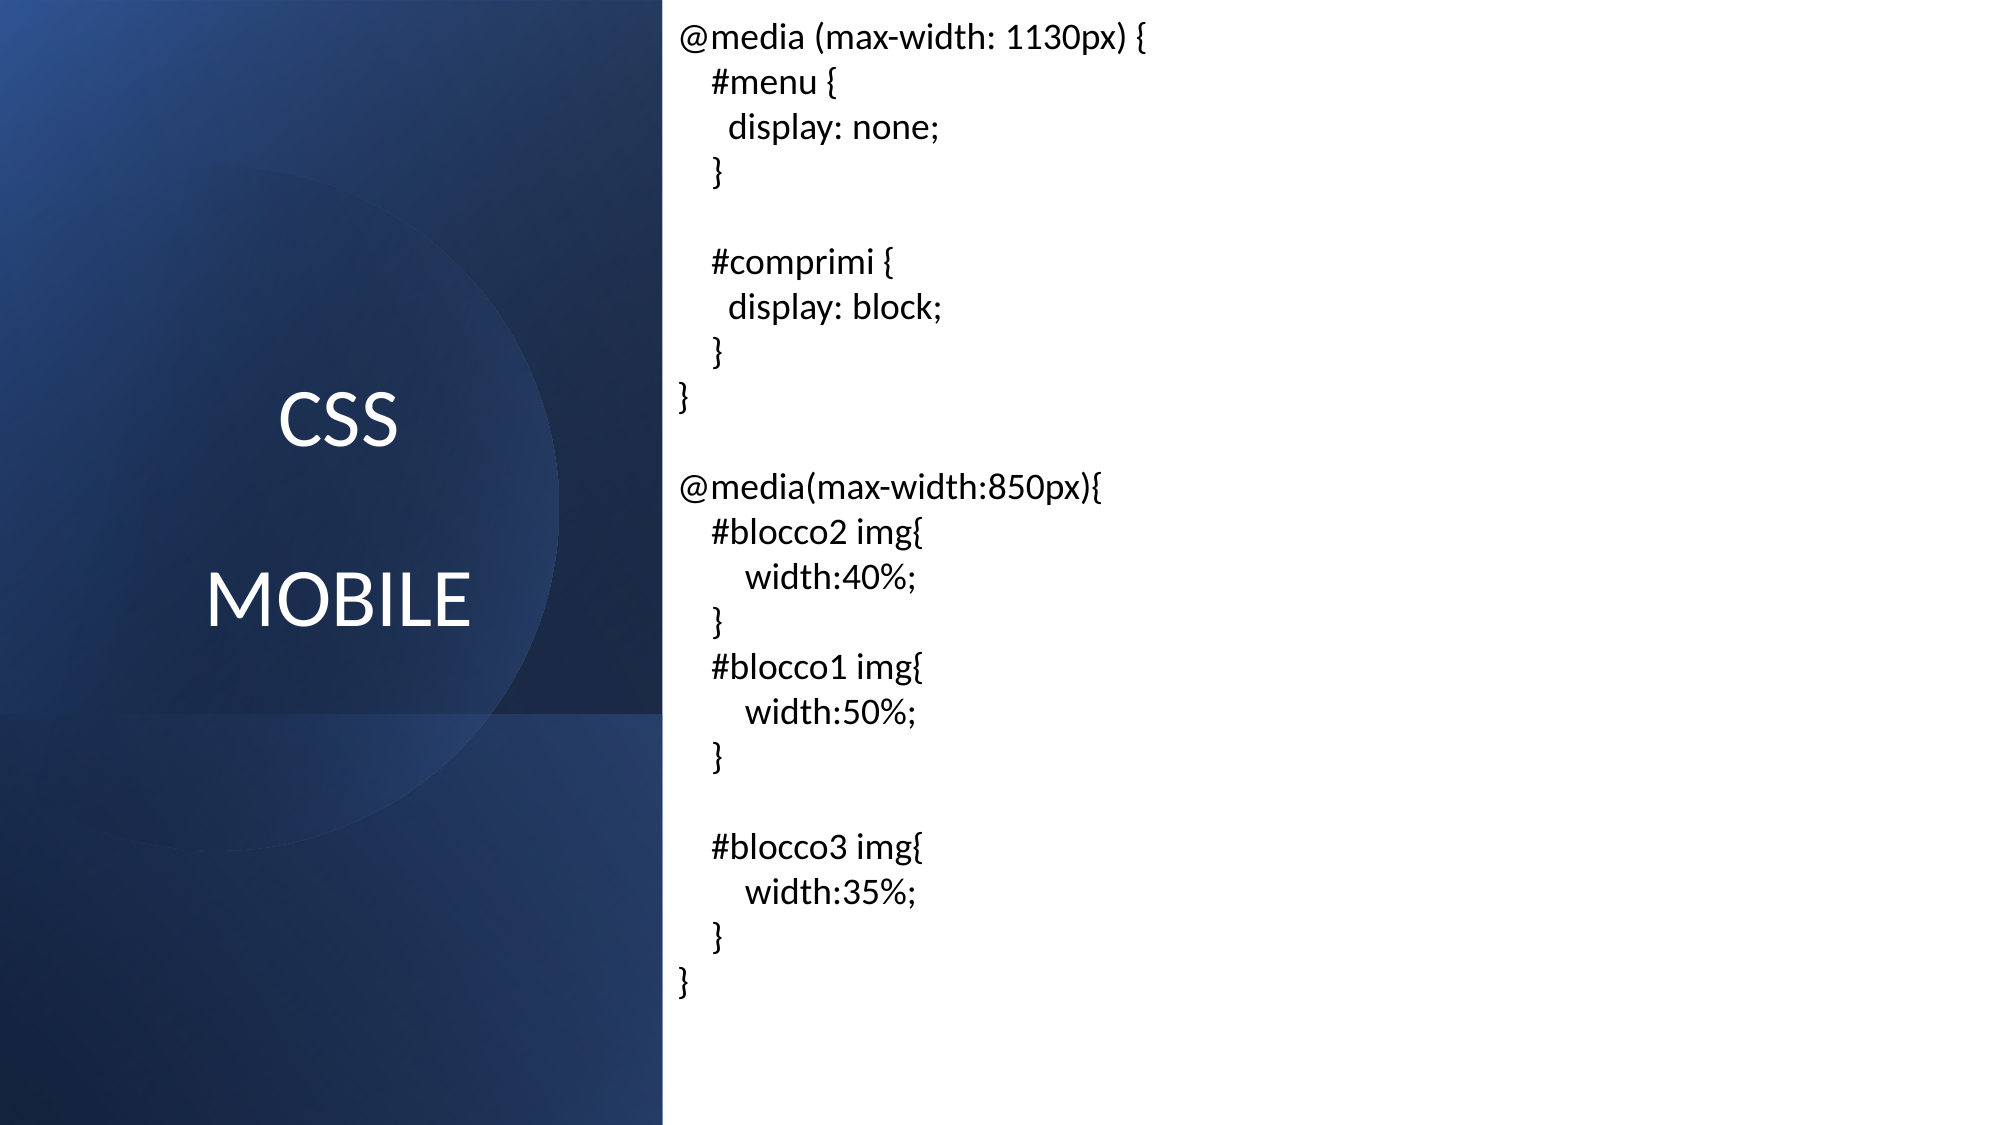

@media (max-width: 1130px) {
    #menu {
      display: none;
    }

    #comprimi {
      display: block;
    }
}
@media(max-width:850px){
    #blocco2 img{
        width:40%;
    }
    #blocco1 img{
        width:50%;
    }
    #blocco3 img{
        width:35%;
    }
}

# CSS MOBILE